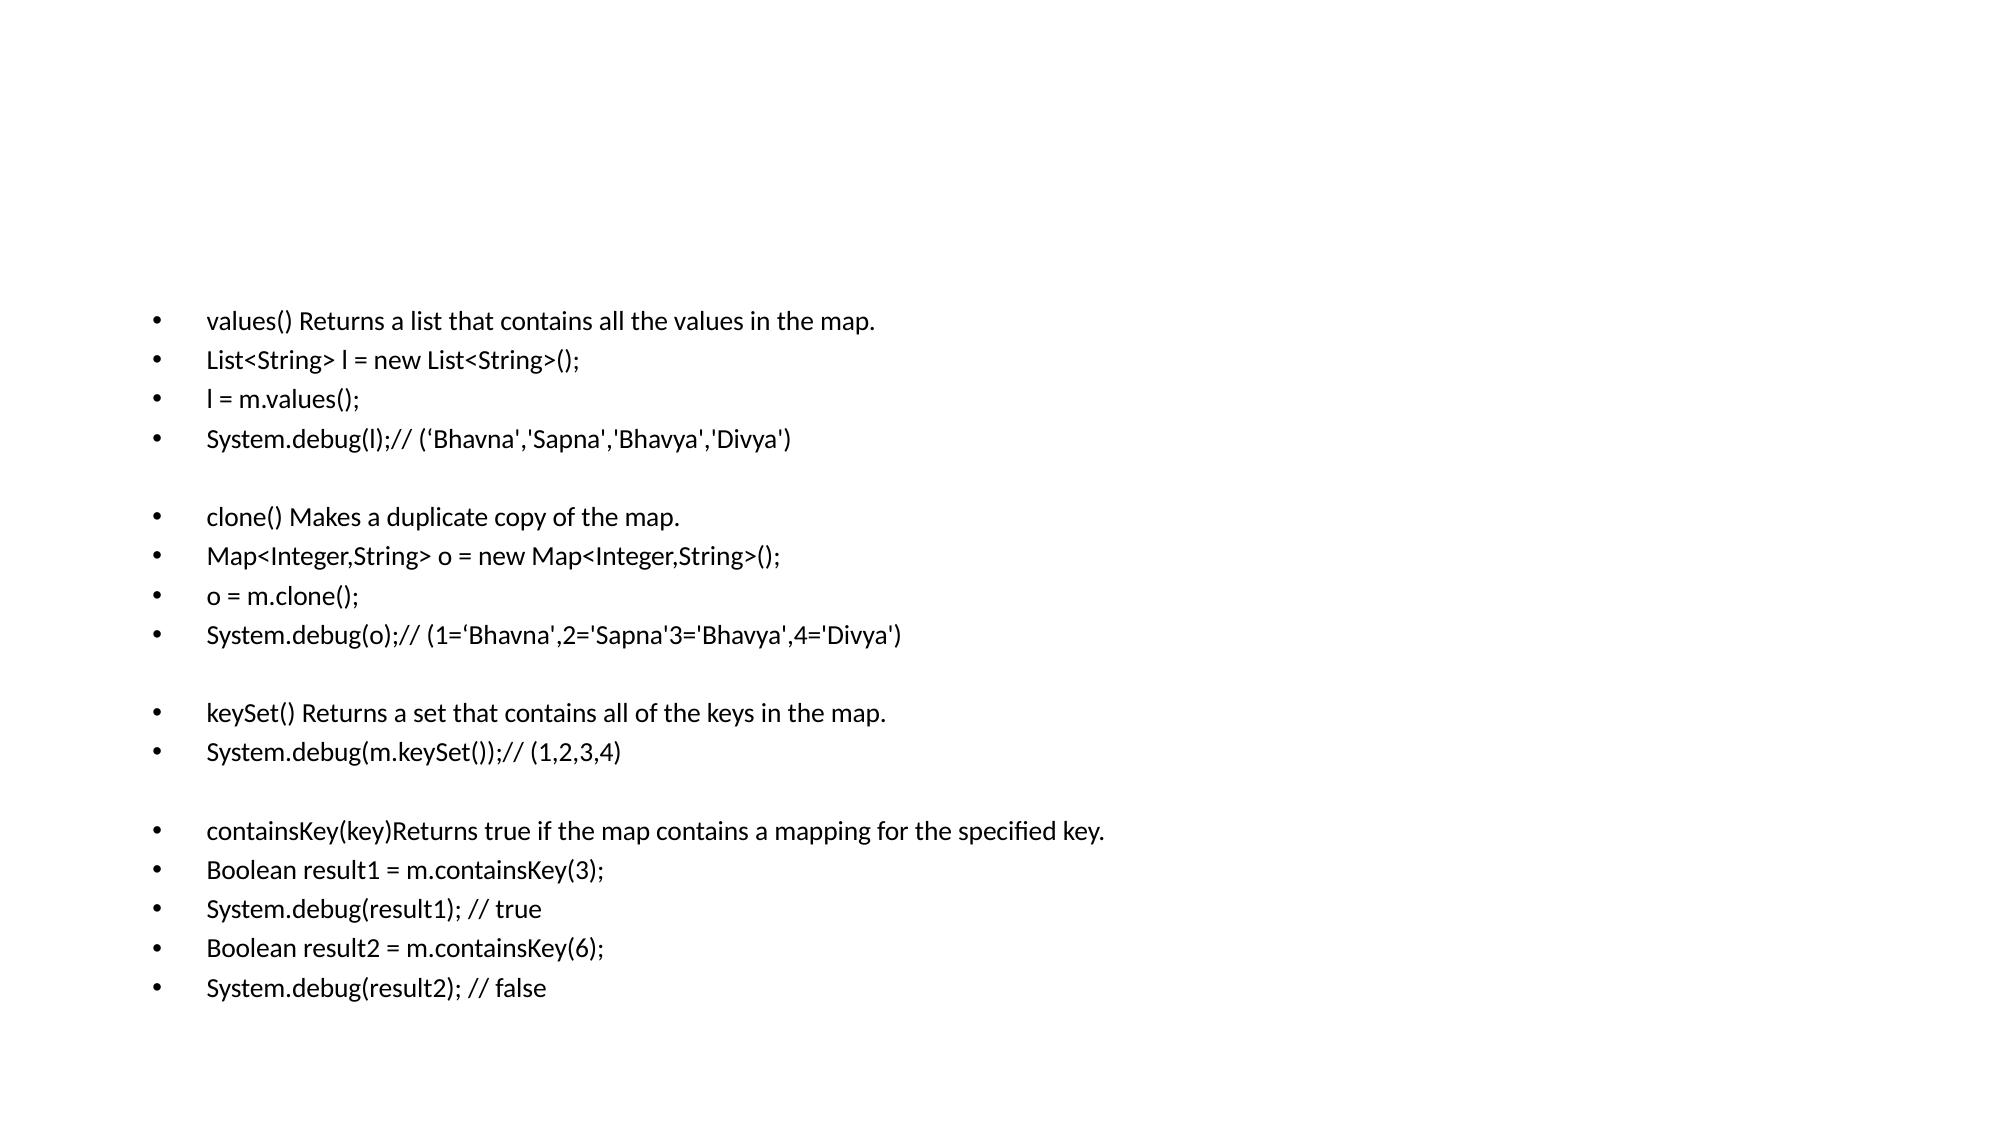

#
values() Returns a list that contains all the values in the map.
List<String> l = new List<String>();
l = m.values();
System.debug(l);// (‘Bhavna','Sapna','Bhavya','Divya')

clone() Makes a duplicate copy of the map.
Map<Integer,String> o = new Map<Integer,String>();
o = m.clone();
System.debug(o);// (1=‘Bhavna',2='Sapna'3='Bhavya',4='Divya')

keySet() Returns a set that contains all of the keys in the map.
System.debug(m.keySet());// (1,2,3,4)

containsKey(key)Returns true if the map contains a mapping for the specified key.
Boolean result1 = m.containsKey(3);
System.debug(result1); // true
Boolean result2 = m.containsKey(6);
System.debug(result2); // false